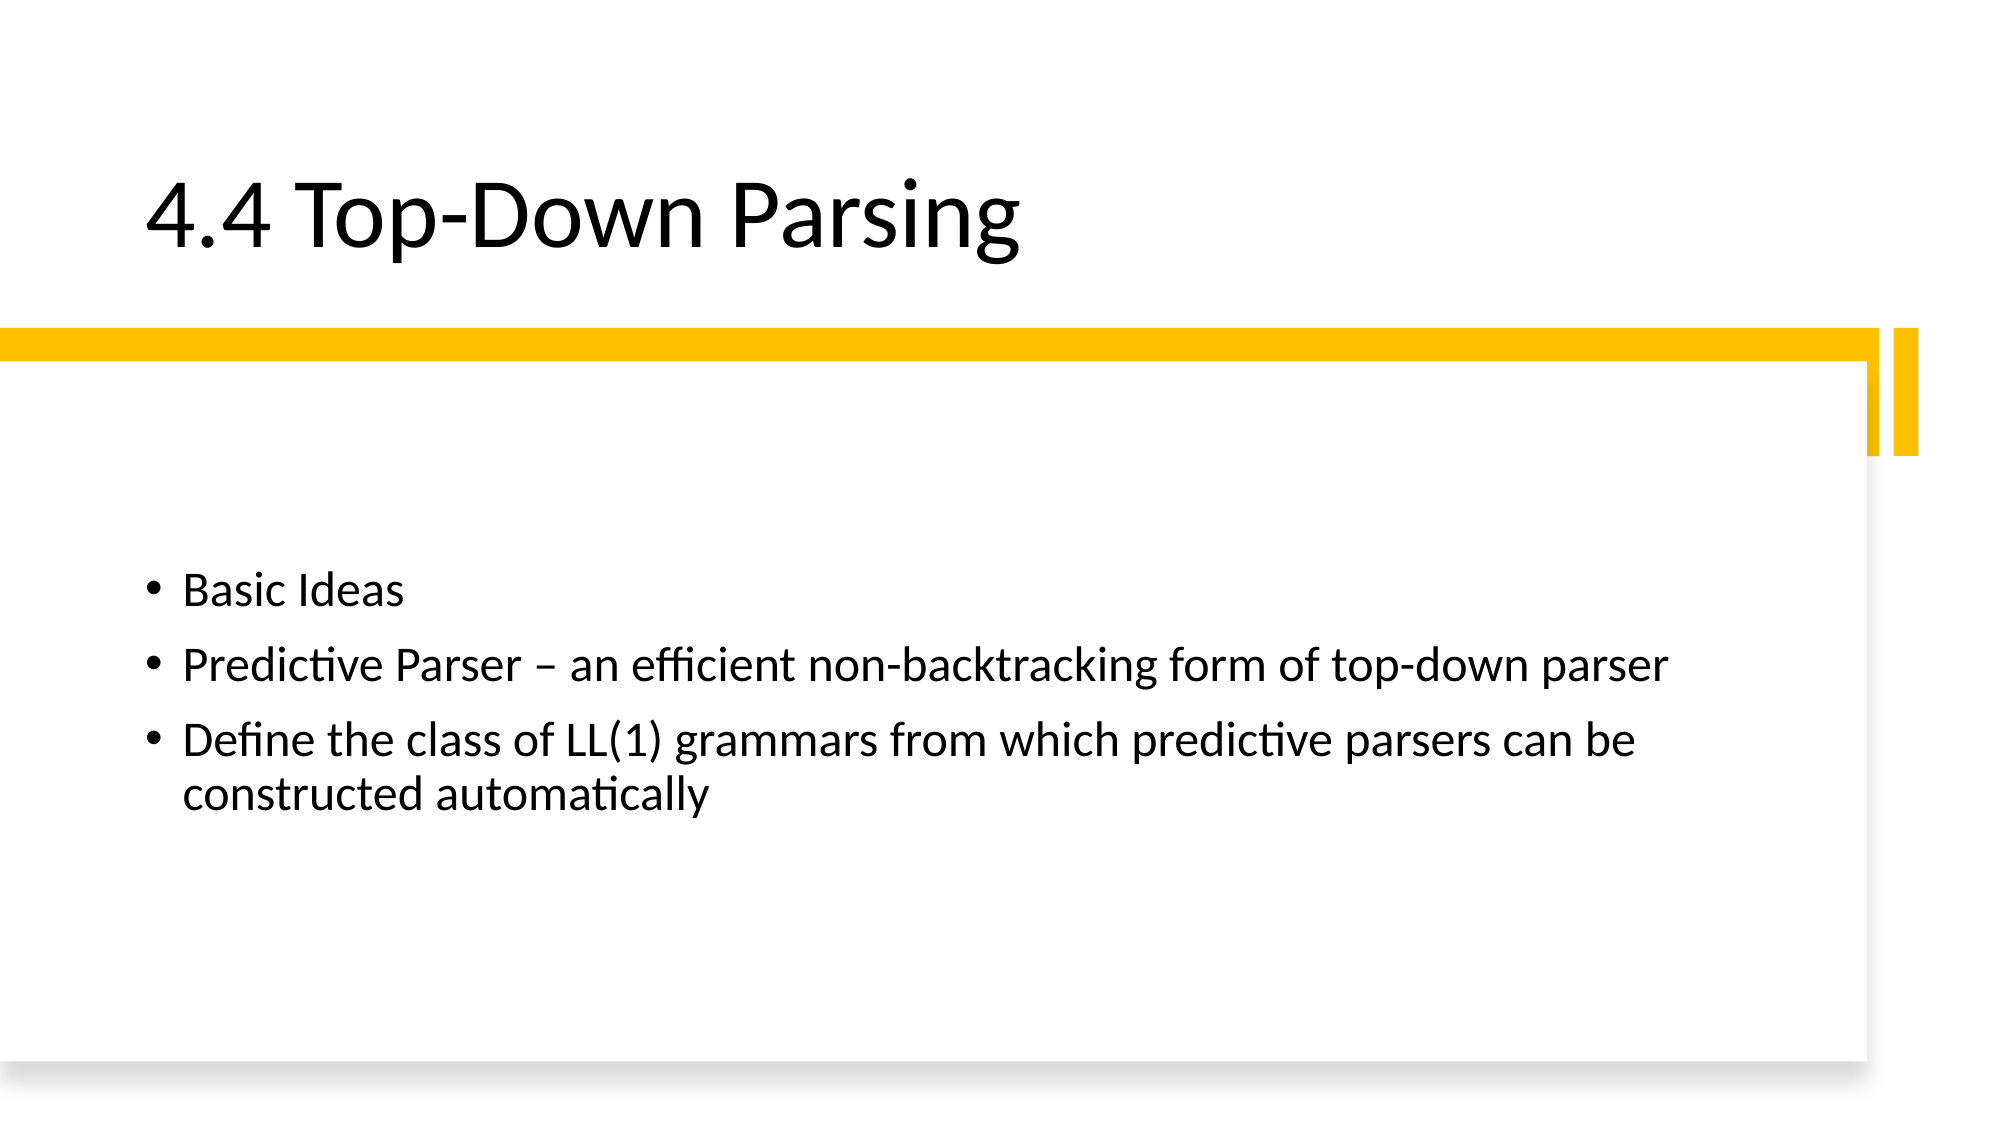

# 4.4 Top-Down Parsing

Basic Ideas
Predictive Parser – an efficient non-backtracking form of top-down parser
Define the class of LL(1) grammars from which predictive parsers can be constructed automatically